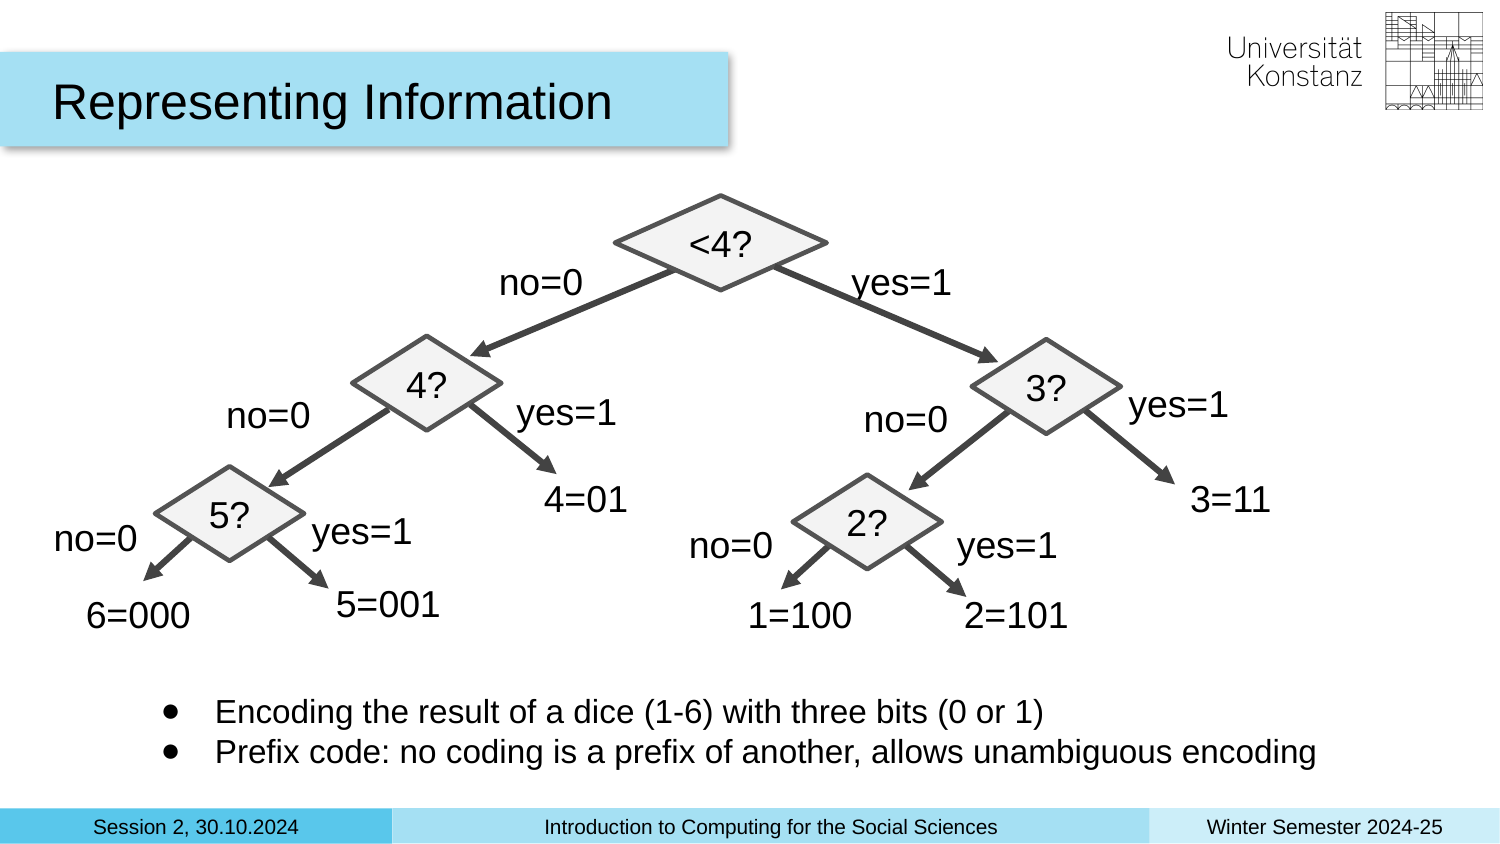

Representing Information
<4?
no=0
yes=1
4?
3?
yes=1
yes=1
no=0
no=0
4=01
3=11
5?
2?
yes=1
no=0
no=0
yes=1
5=001
6=000
1=100
2=101
Encoding the result of a dice (1-6) with three bits (0 or 1)
Prefix code: no coding is a prefix of another, allows unambiguous encoding